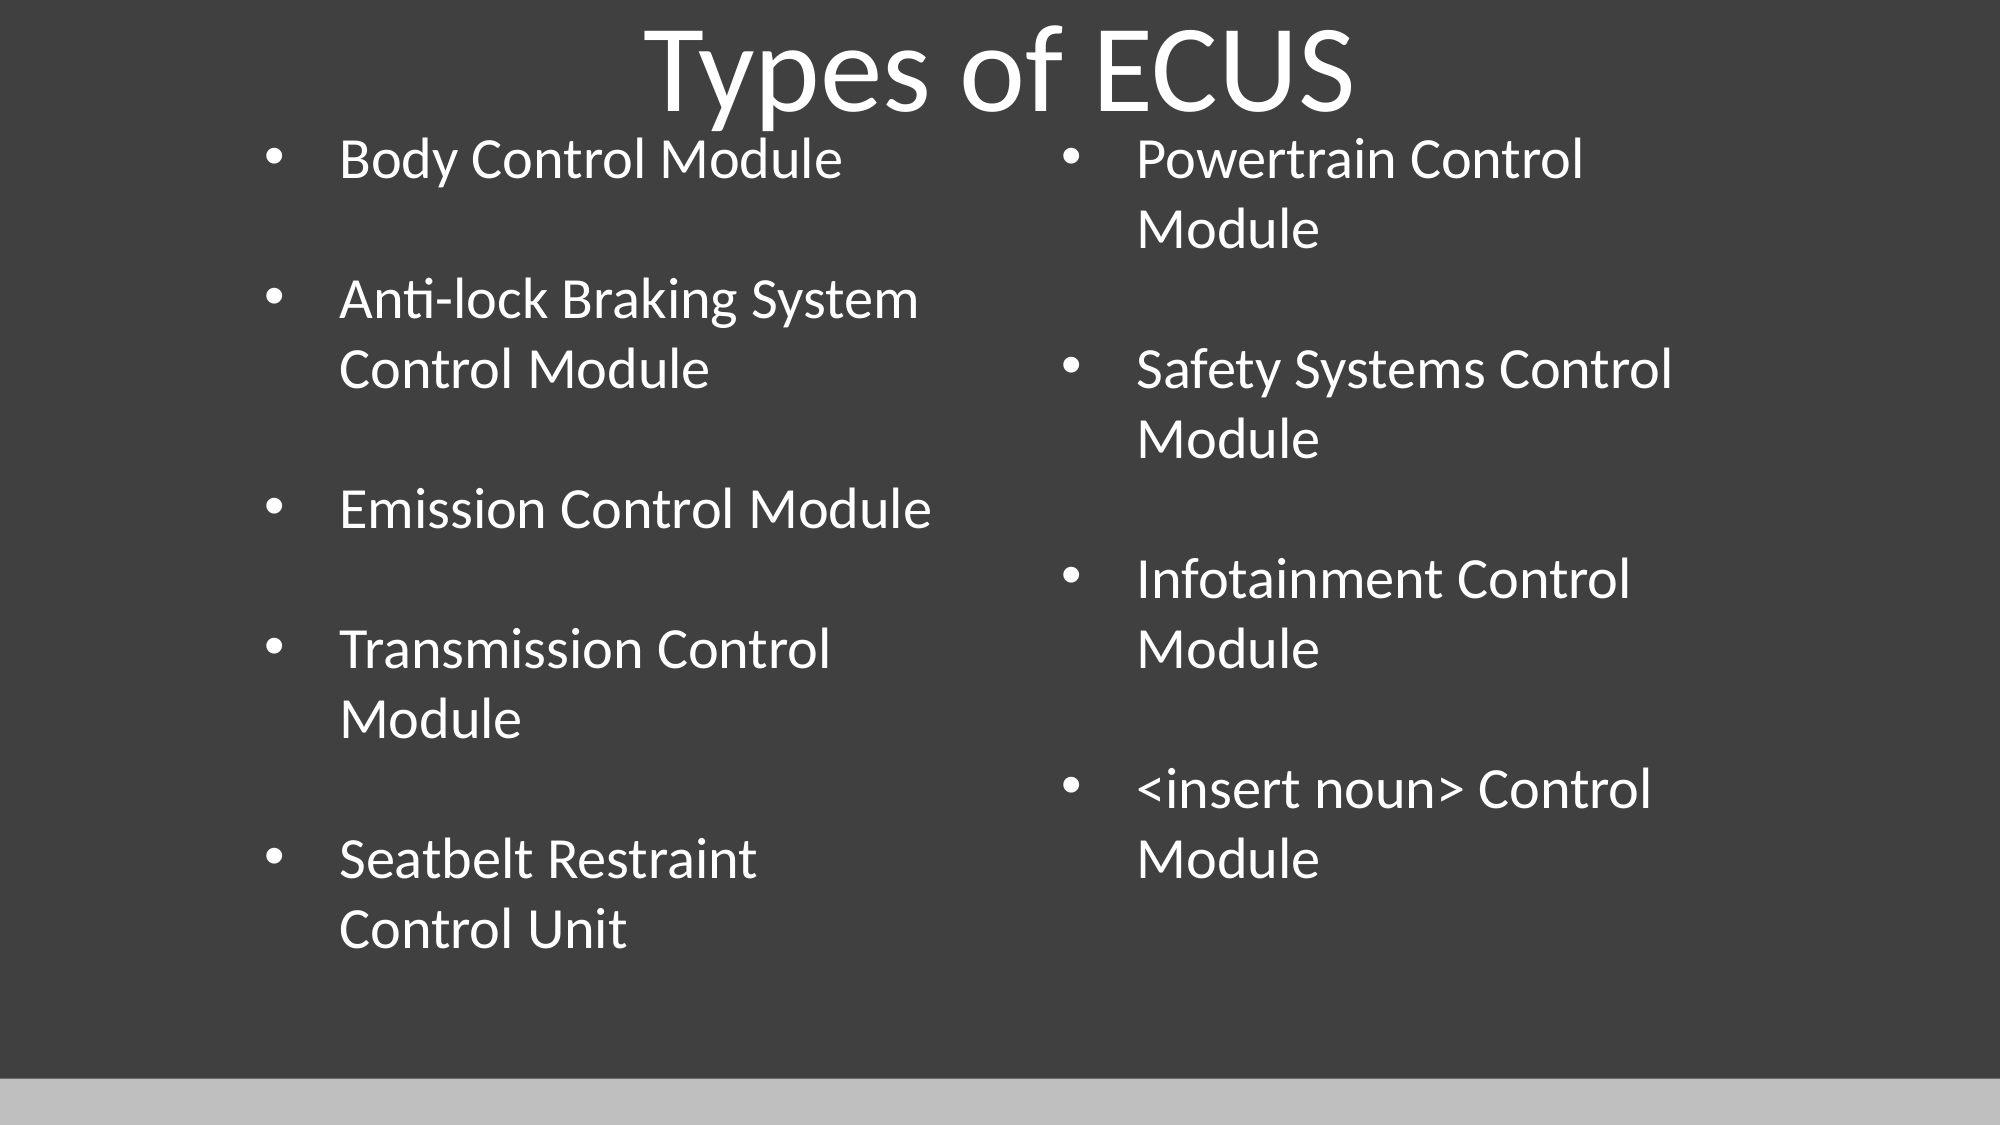

Types of ECUS
Body Control Module

Anti-lock Braking System Control Module

Emission Control Module

Transmission Control Module

Seatbelt Restraint Control Unit

Powertrain Control Module

Safety Systems Control Module

Infotainment Control Module

<insert noun> Control Module

Free PowerPoint Templates